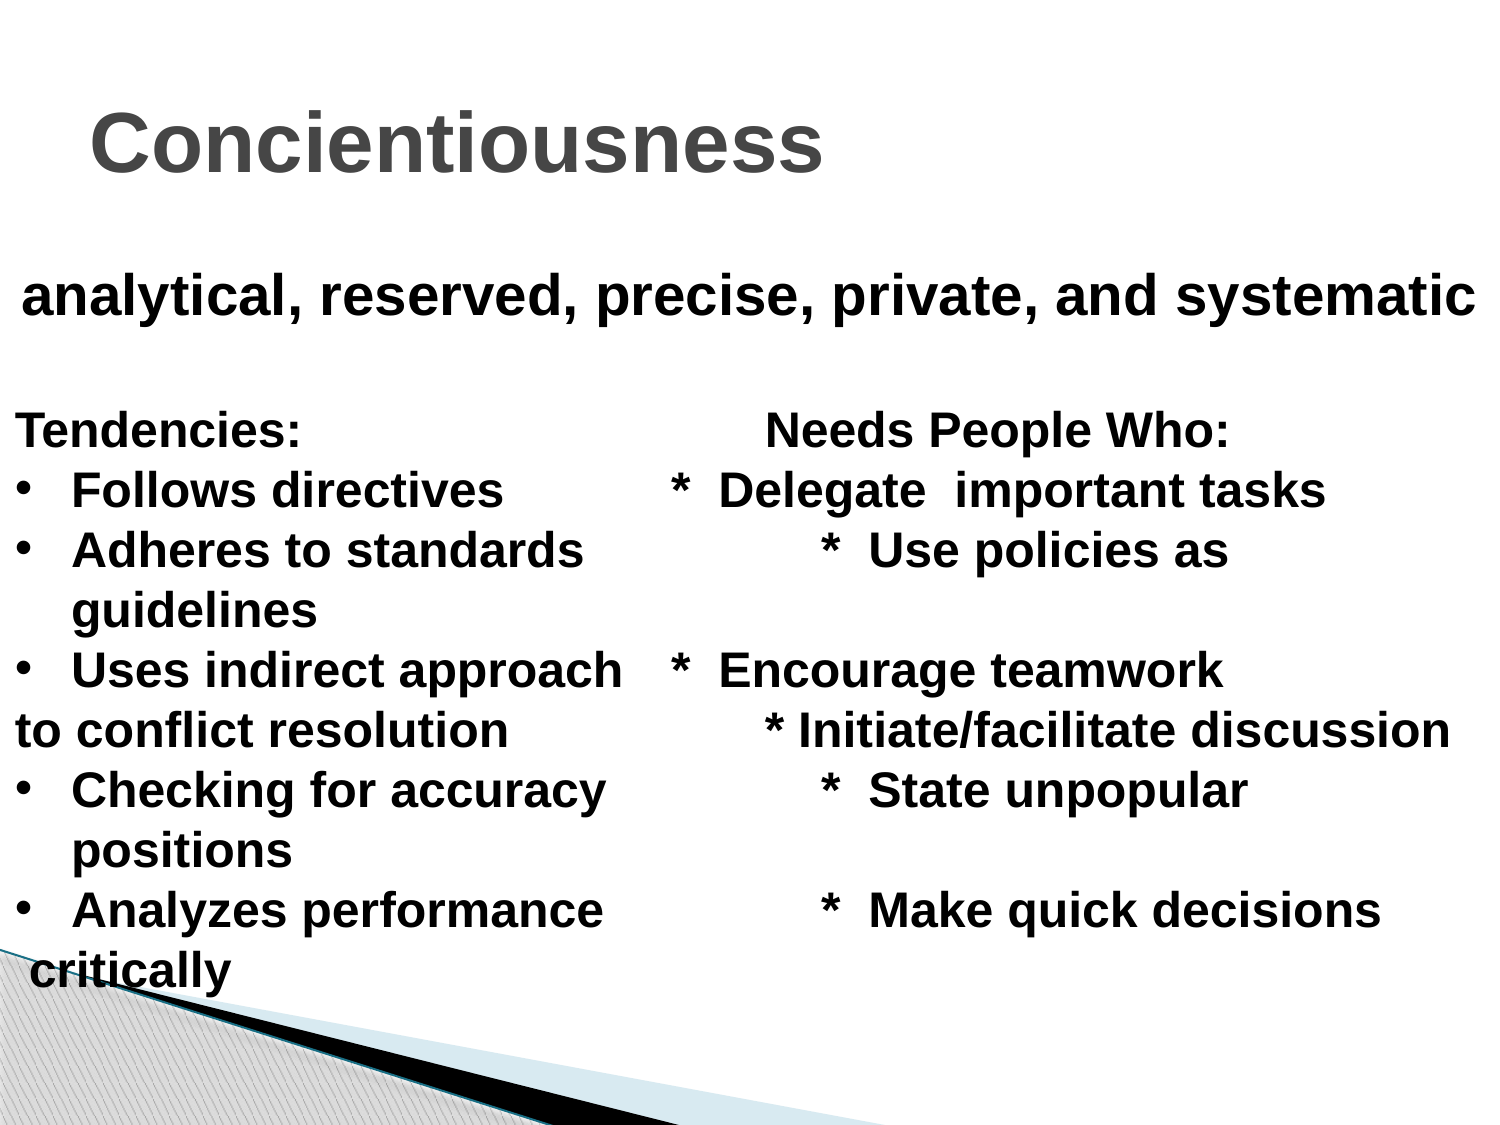

# Concientiousness
analytical, reserved, precise, private, and systematic

Tendencies:				Needs People Who:
Follows directives		*  Delegate  important tasks
Adheres to standards		*  Use policies as guidelines
Uses indirect approach	*  Encourage teamwork
to conflict resolution		* Initiate/facilitate discussion
Checking for accuracy		*  State unpopular positions
Analyzes performance		*  Make quick decisions
 critically